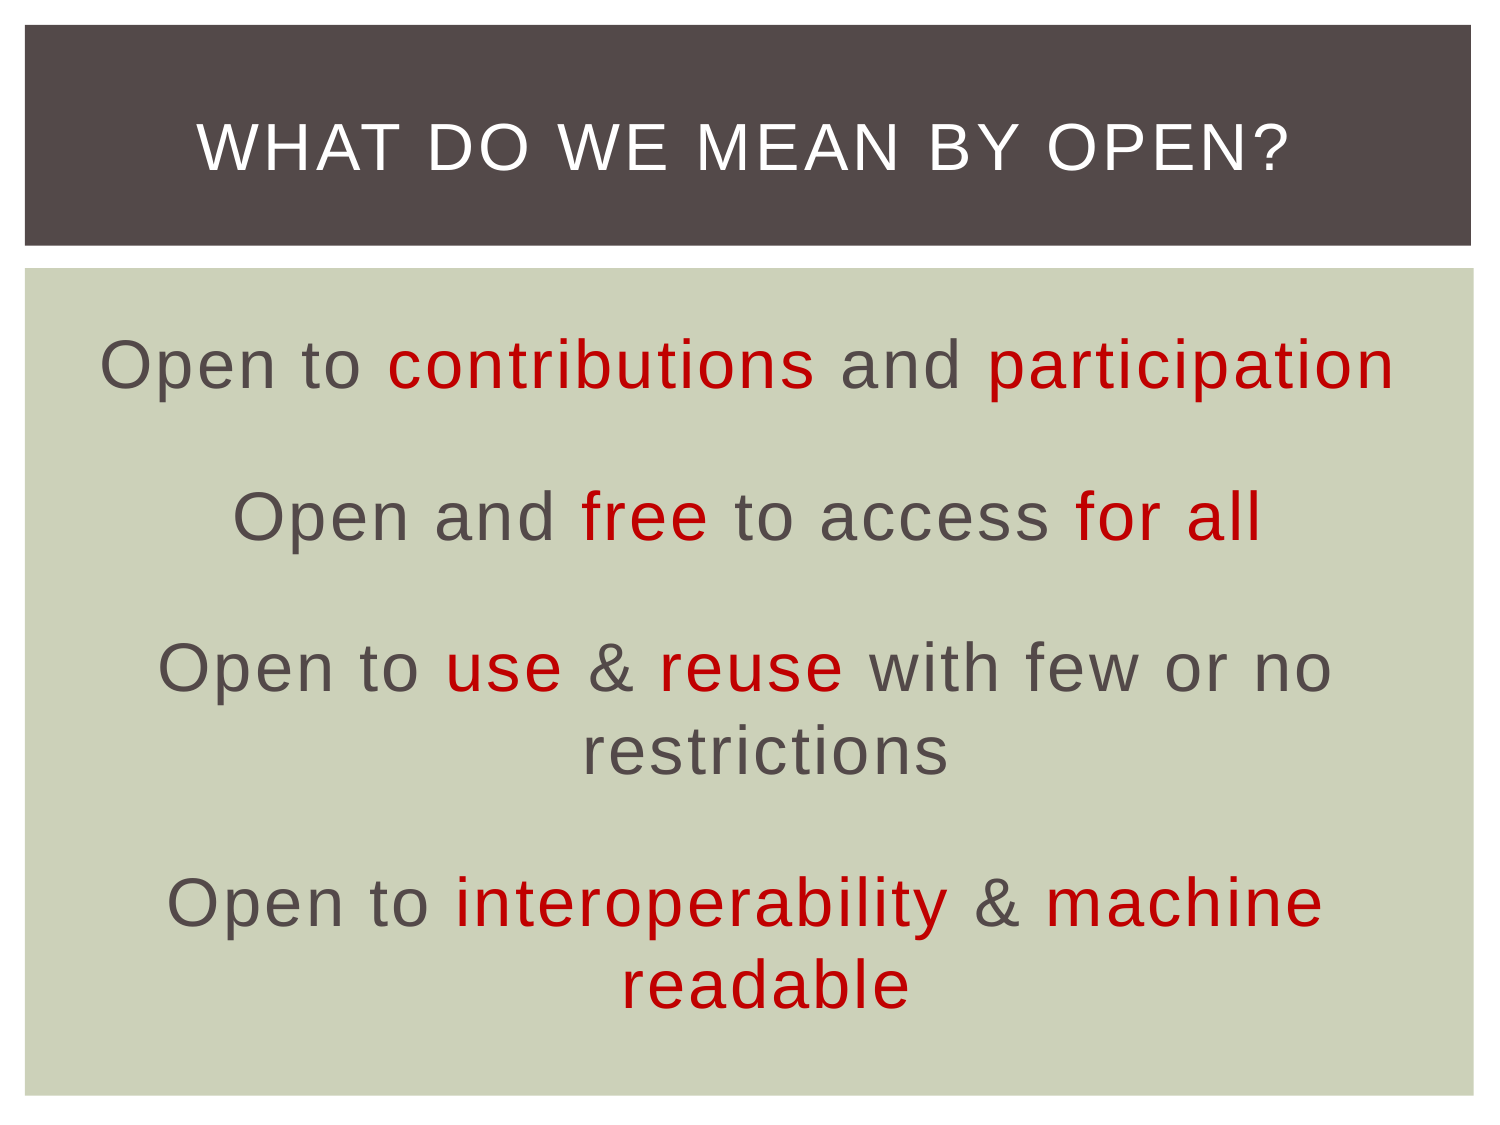

# What do we mean by open?
Open to contributions and participation

Open and free to access for all

Open to use & reuse with few or no restrictions

Open to interoperability & machine readable